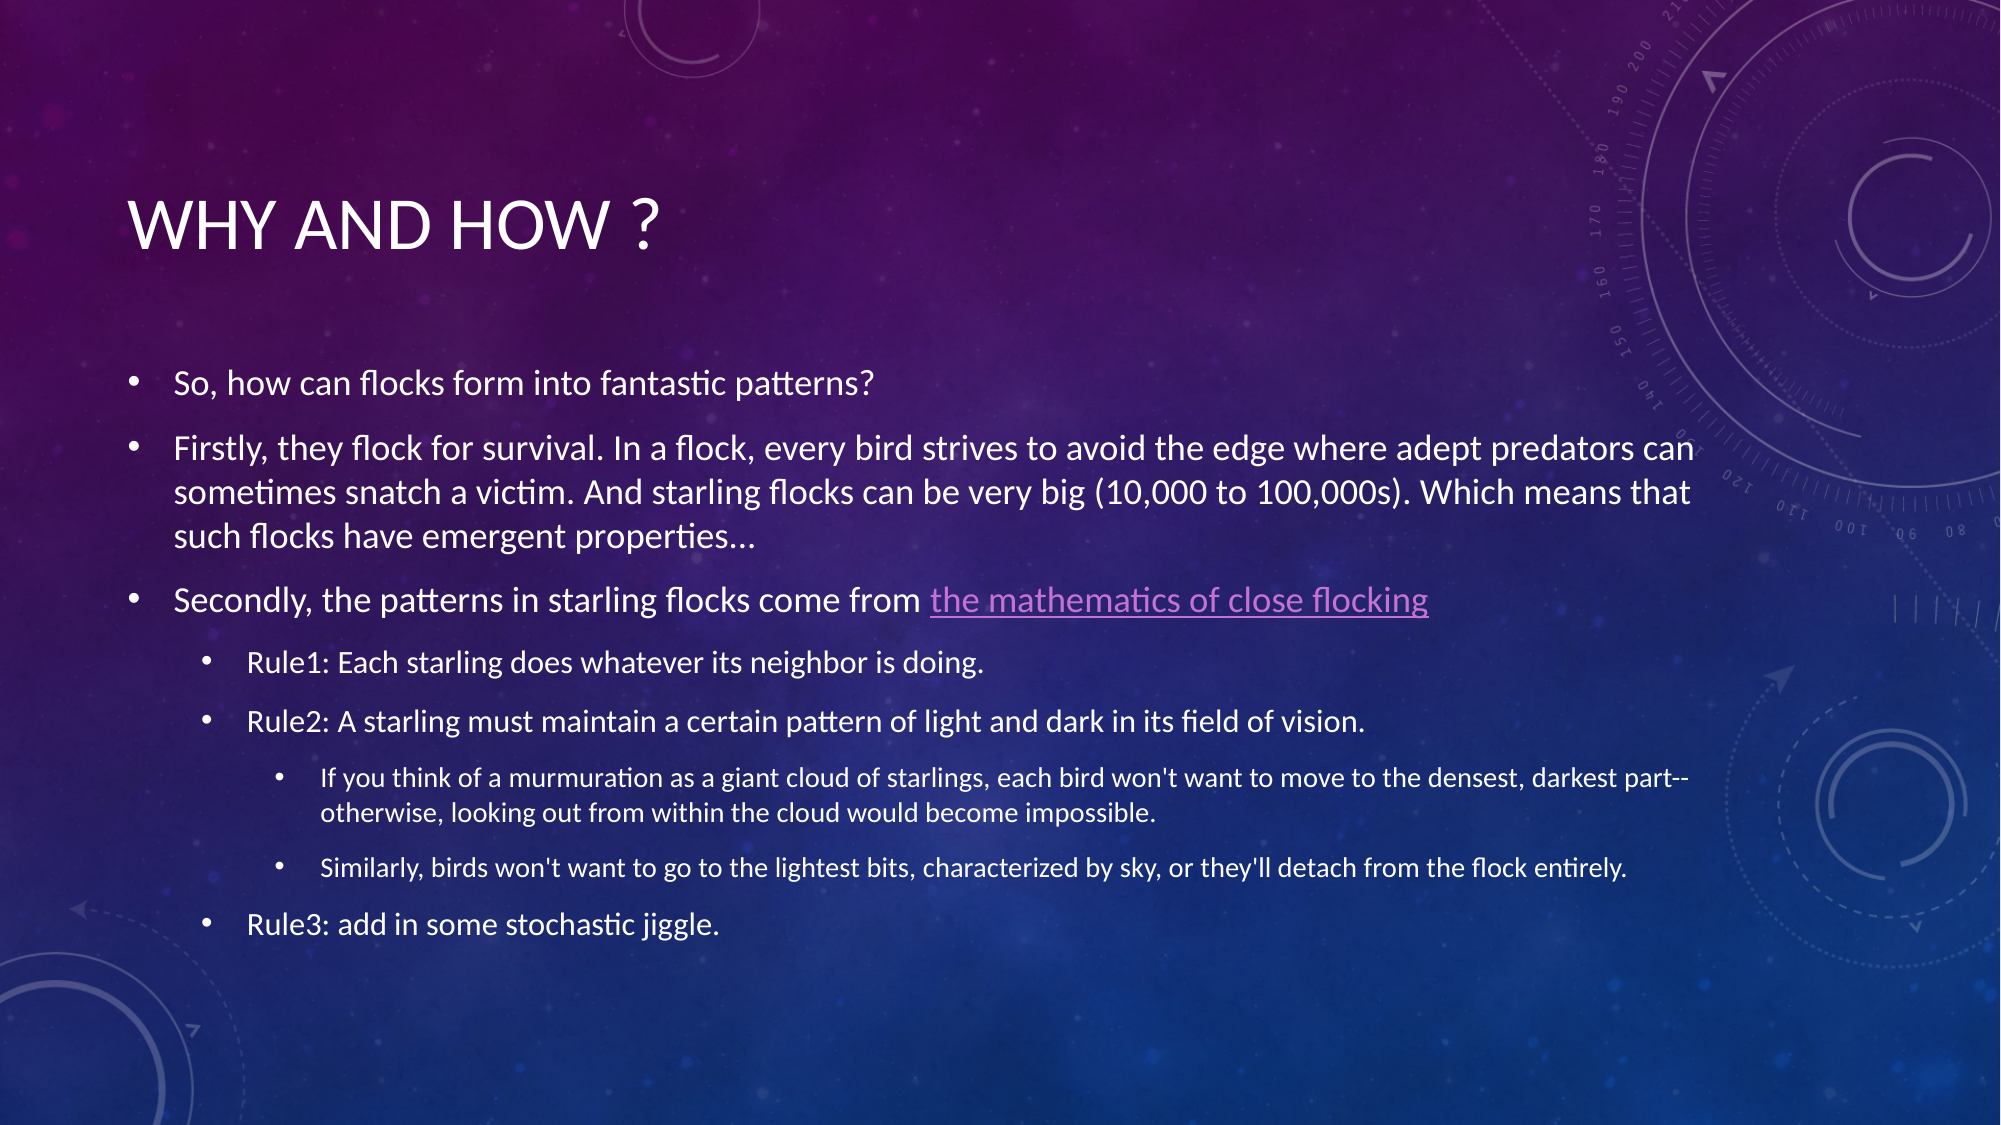

# Why and how ?
So, how can flocks form into fantastic patterns?
Firstly, they flock for survival. In a flock, every bird strives to avoid the edge where adept predators can sometimes snatch a victim. And starling flocks can be very big (10,000 to 100,000s). Which means that such flocks have emergent properties...
Secondly, the patterns in starling flocks come from the mathematics of close flocking
Rule1: Each starling does whatever its neighbor is doing.
Rule2: A starling must maintain a certain pattern of light and dark in its field of vision.
If you think of a murmuration as a giant cloud of starlings, each bird won't want to move to the densest, darkest part--otherwise, looking out from within the cloud would become impossible.
Similarly, birds won't want to go to the lightest bits, characterized by sky, or they'll detach from the flock entirely.
Rule3: add in some stochastic jiggle.